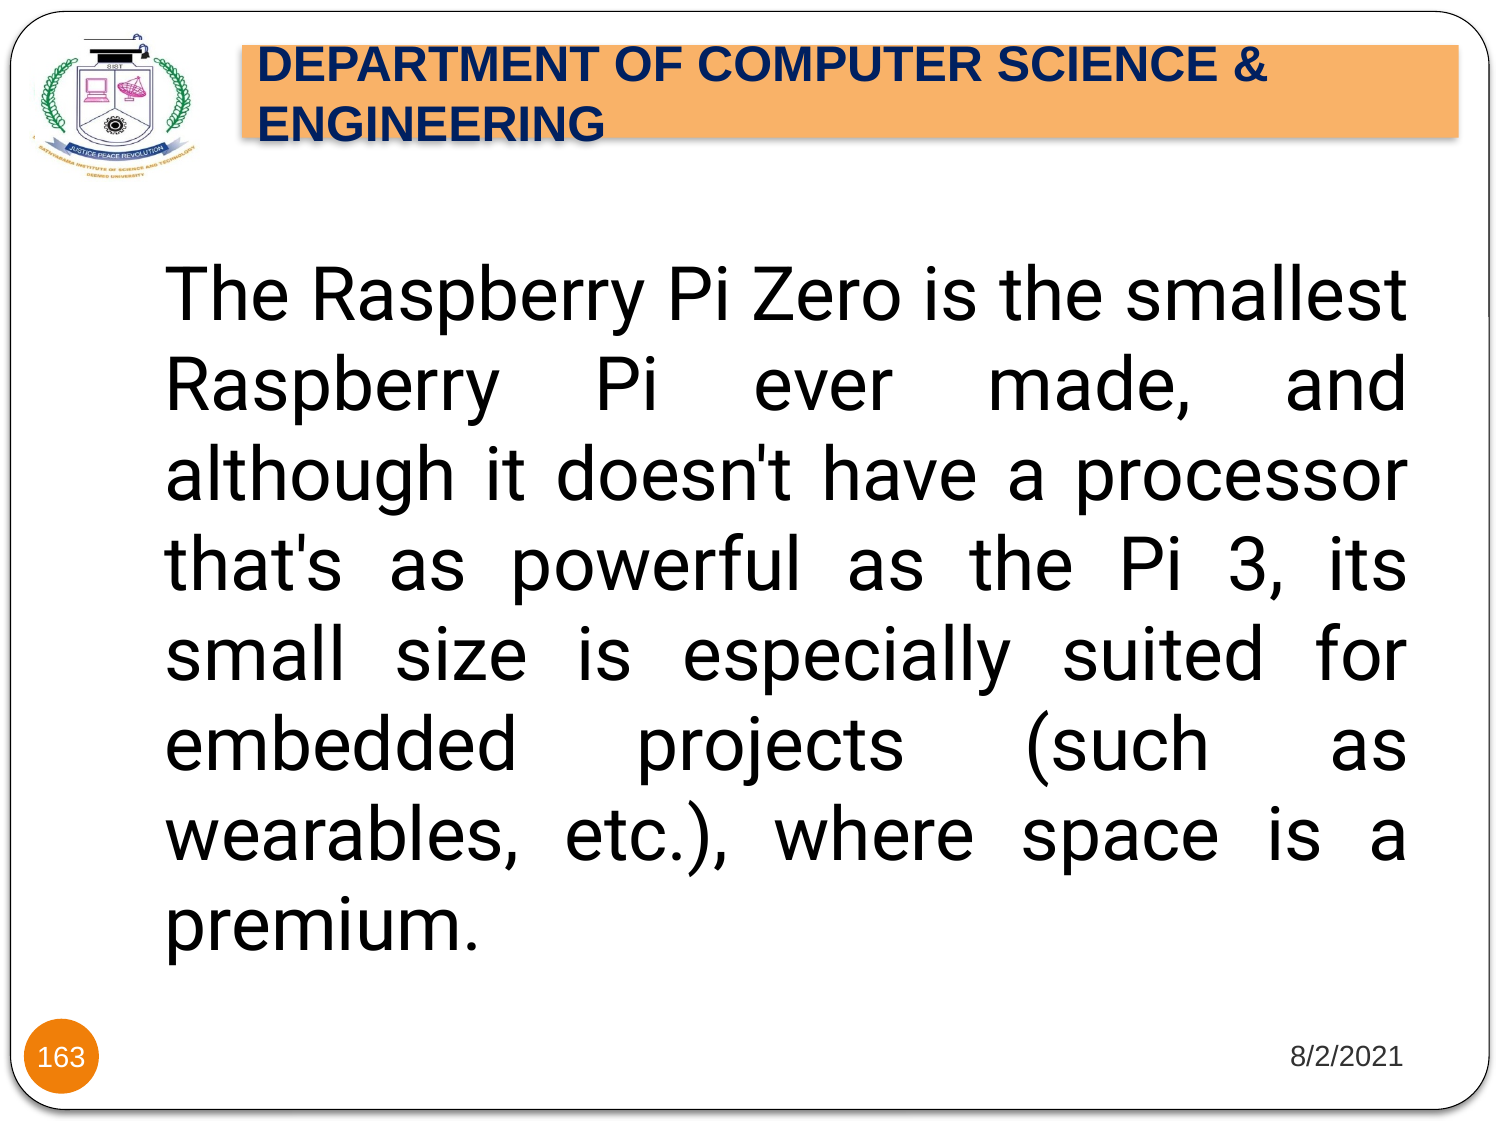

The Raspberry Pi Zero is the smallest Raspberry Pi ever made, and although it doesn't have a processor that's as powerful as the Pi 3, its small size is especially suited for embedded projects (such as wearables, etc.), where space is a premium.

8/2/2021
163